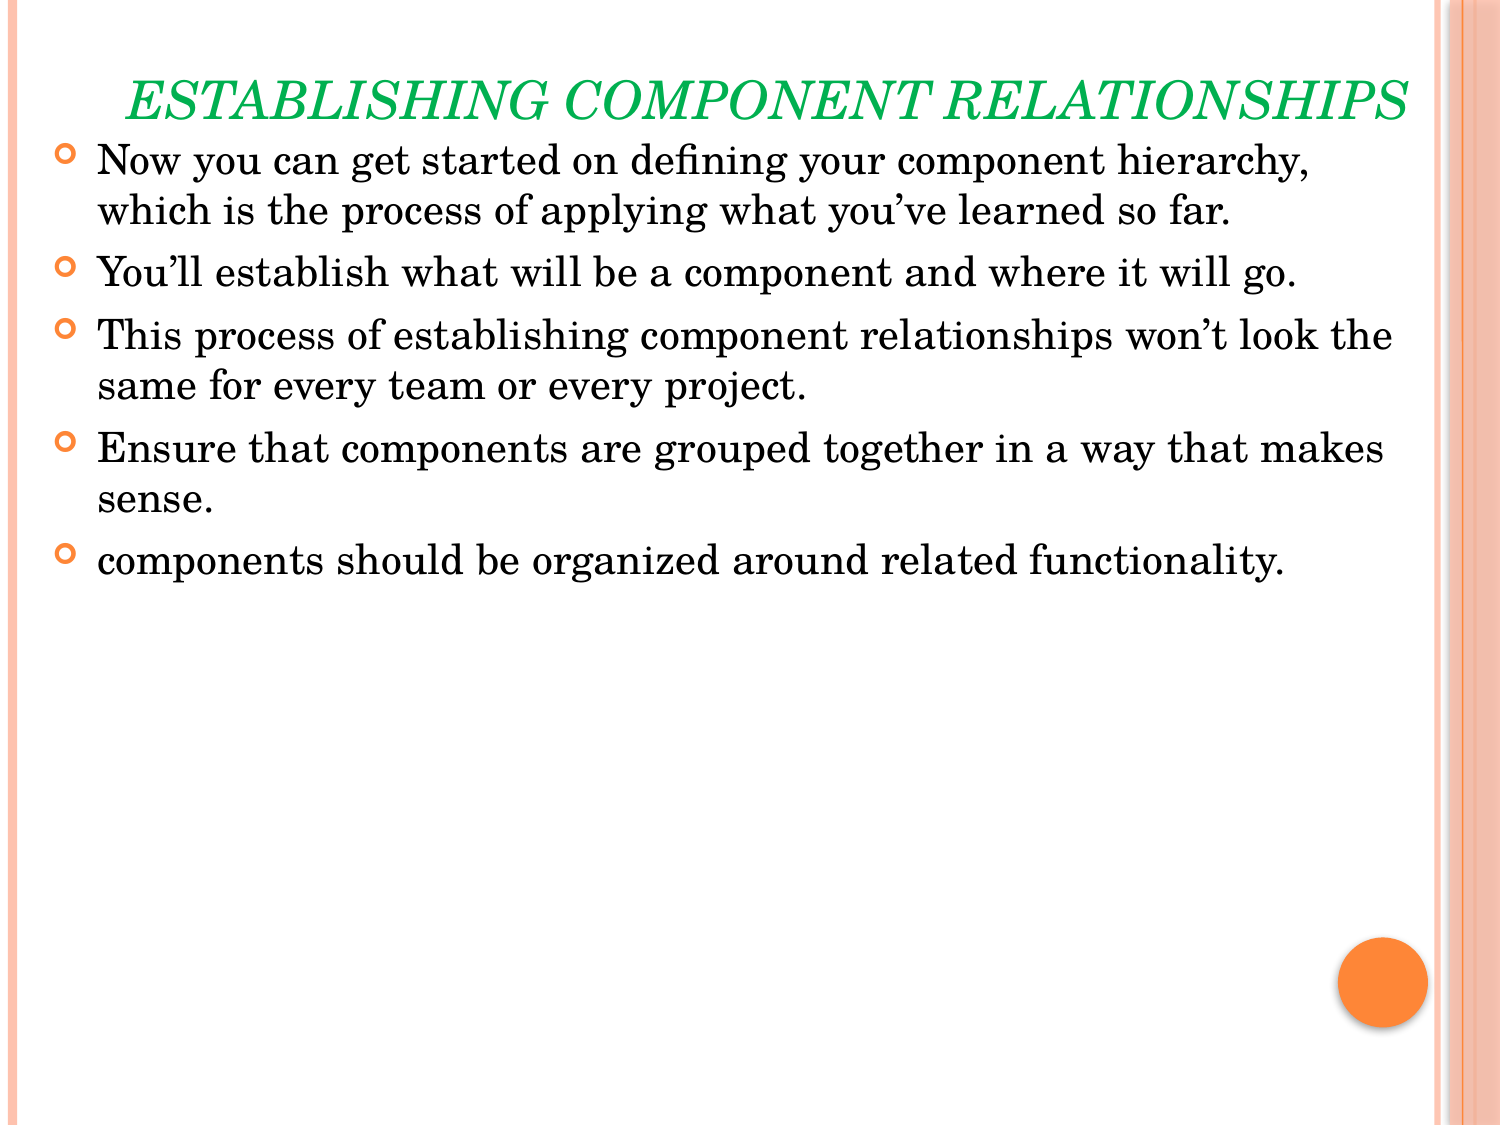

# Establishing component relationships
Now you can get started on defining your component hierarchy, which is the process of applying what you’ve learned so far.
You’ll establish what will be a component and where it will go.
This process of establishing component relationships won’t look the same for every team or every project.
Ensure that components are grouped together in a way that makes sense.
components should be organized around related functionality.